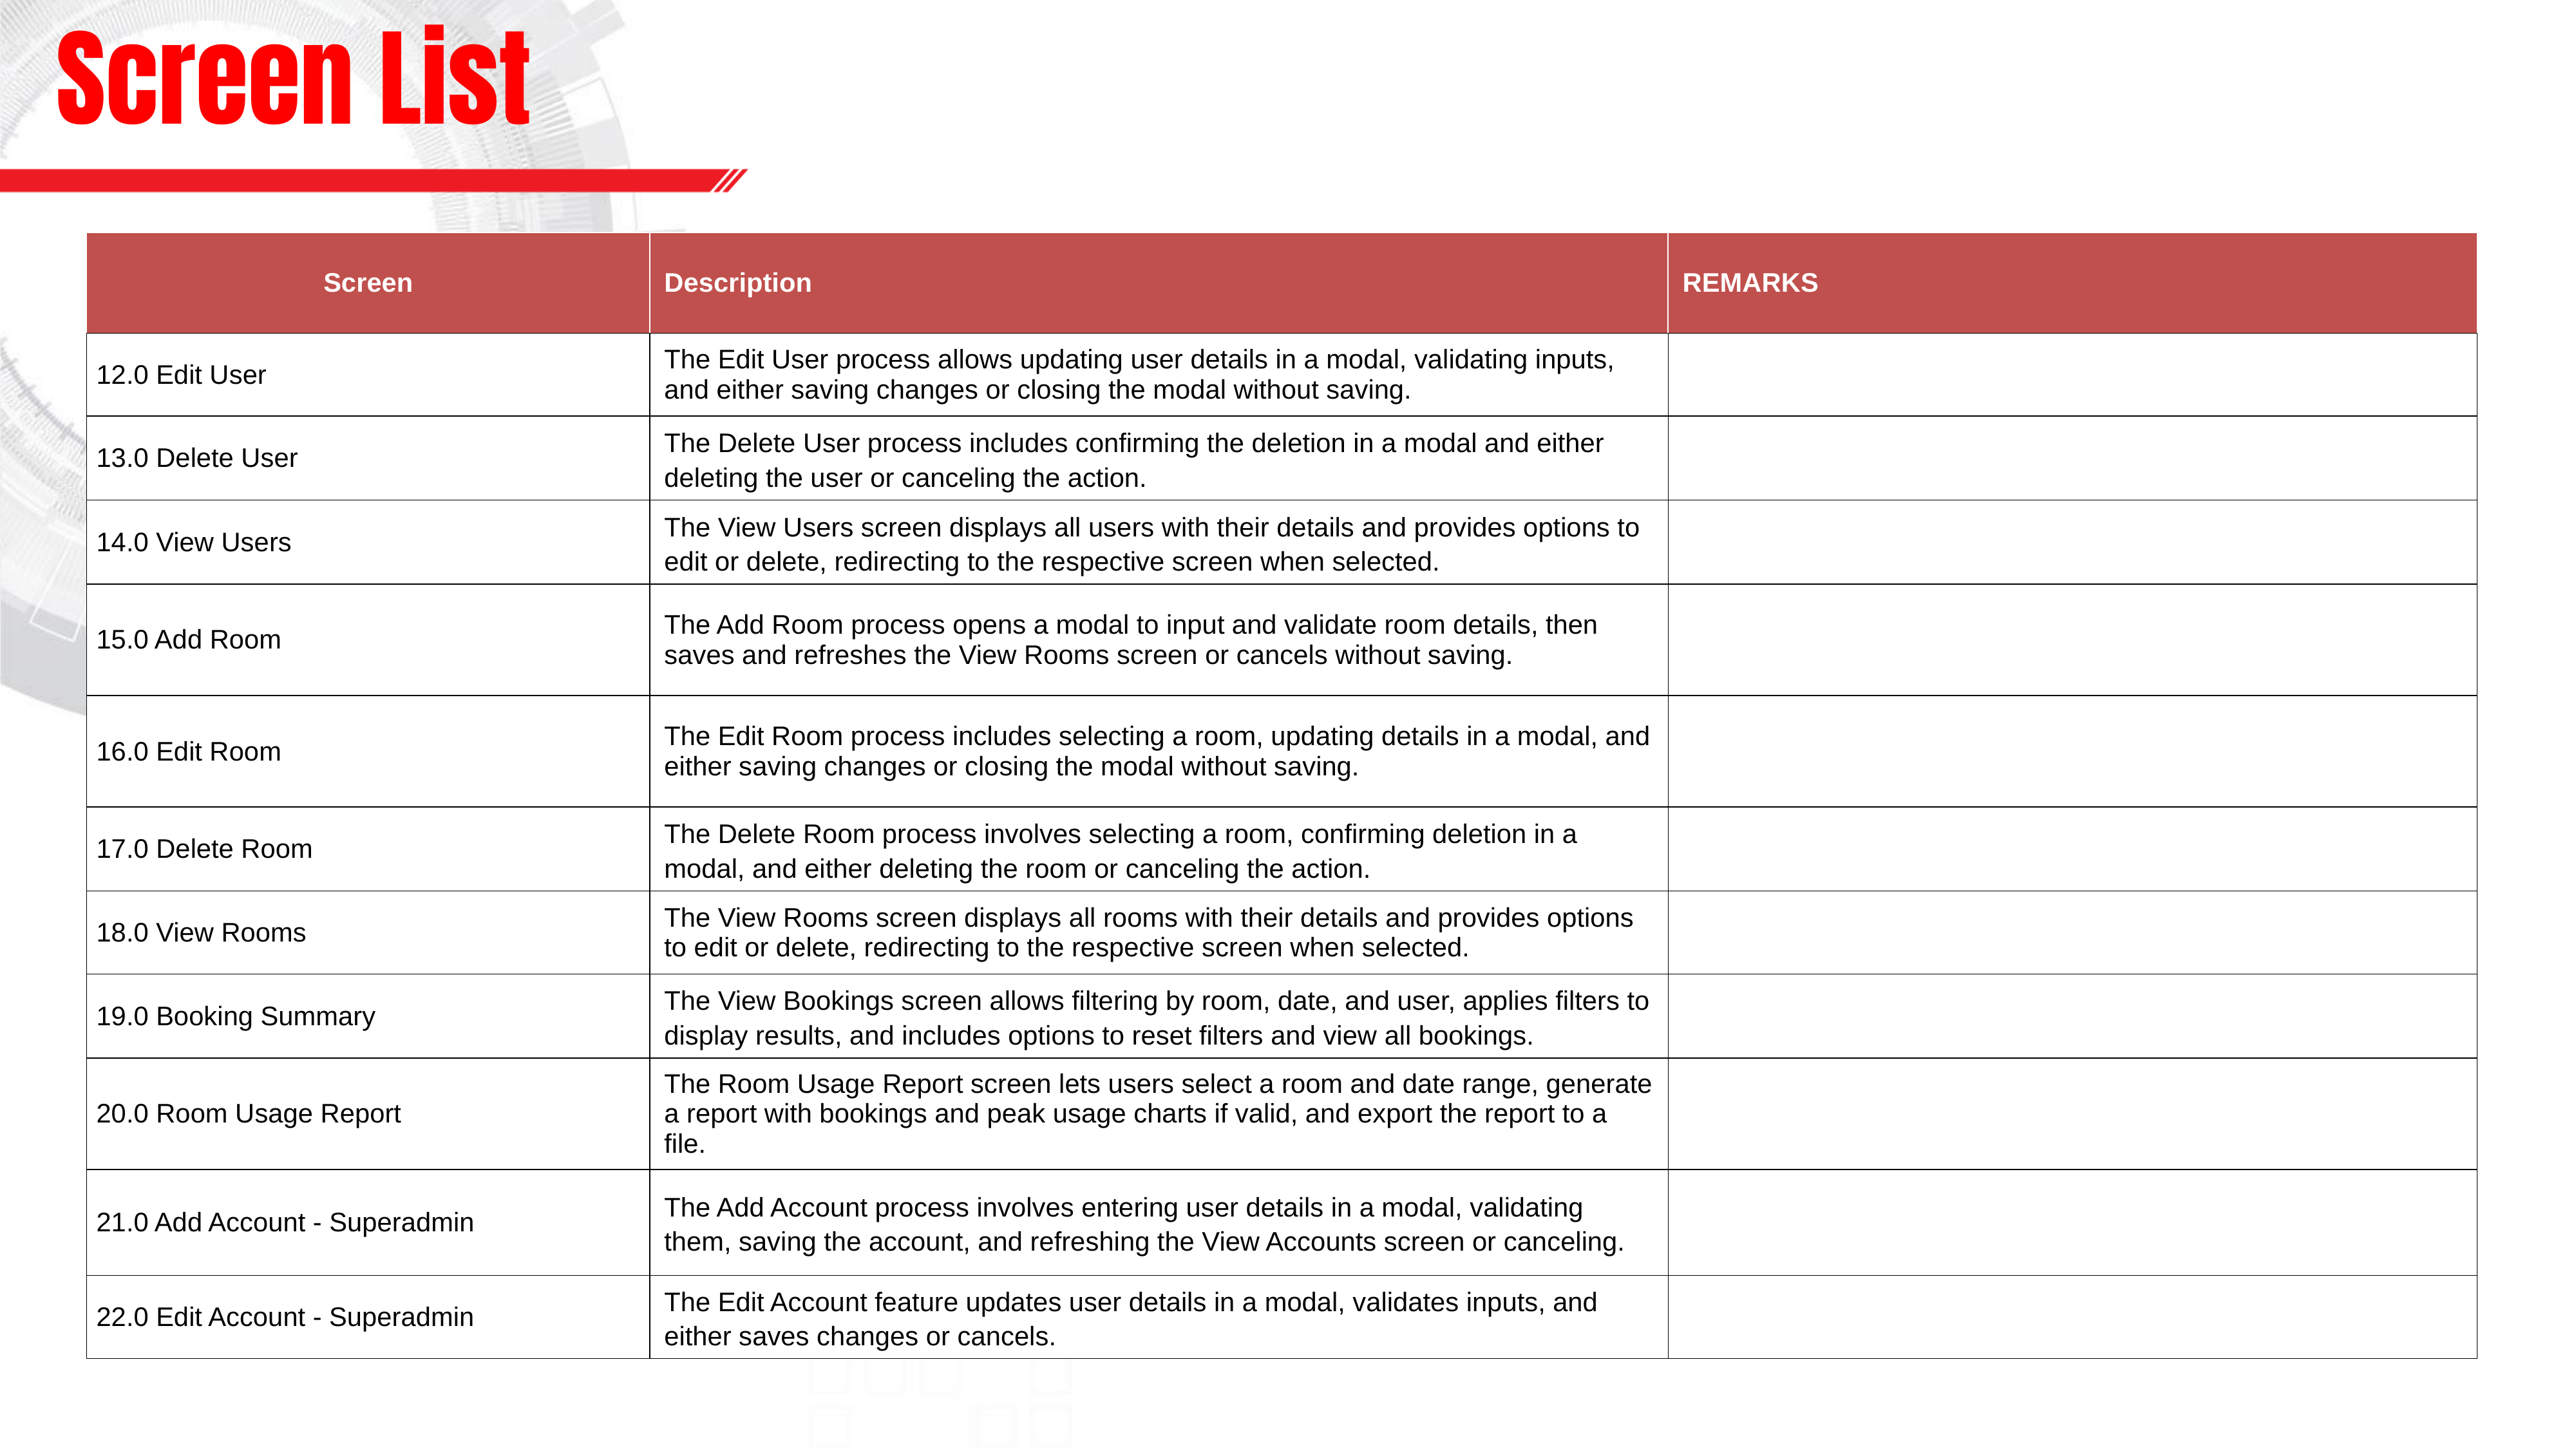

Screen List
| Screen | Description | REMARKS |
| --- | --- | --- |
| 12.0 Edit User | The Edit User process allows updating user details in a modal, validating inputs, and either saving changes or closing the modal without saving. |  |
| 13.0 Delete User | The Delete User process includes confirming the deletion in a modal and either deleting the user or canceling the action. |  |
| 14.0 View Users | The View Users screen displays all users with their details and provides options to edit or delete, redirecting to the respective screen when selected. |  |
| 15.0 Add Room | The Add Room process opens a modal to input and validate room details, then saves and refreshes the View Rooms screen or cancels without saving. |  |
| 16.0 Edit Room | The Edit Room process includes selecting a room, updating details in a modal, and either saving changes or closing the modal without saving. |  |
| 17.0 Delete Room | The Delete Room process involves selecting a room, confirming deletion in a modal, and either deleting the room or canceling the action. |  |
| 18.0 View Rooms | The View Rooms screen displays all rooms with their details and provides options to edit or delete, redirecting to the respective screen when selected. |  |
| 19.0 Booking Summary | The View Bookings screen allows filtering by room, date, and user, applies filters to display results, and includes options to reset filters and view all bookings. |  |
| 20.0 Room Usage Report | The Room Usage Report screen lets users select a room and date range, generate a report with bookings and peak usage charts if valid, and export the report to a file. |  |
| 21.0 Add Account - Superadmin | The Add Account process involves entering user details in a modal, validating them, saving the account, and refreshing the View Accounts screen or canceling. |  |
| 22.0 Edit Account - Superadmin | The Edit Account feature updates user details in a modal, validates inputs, and either saves changes or cancels. |  |